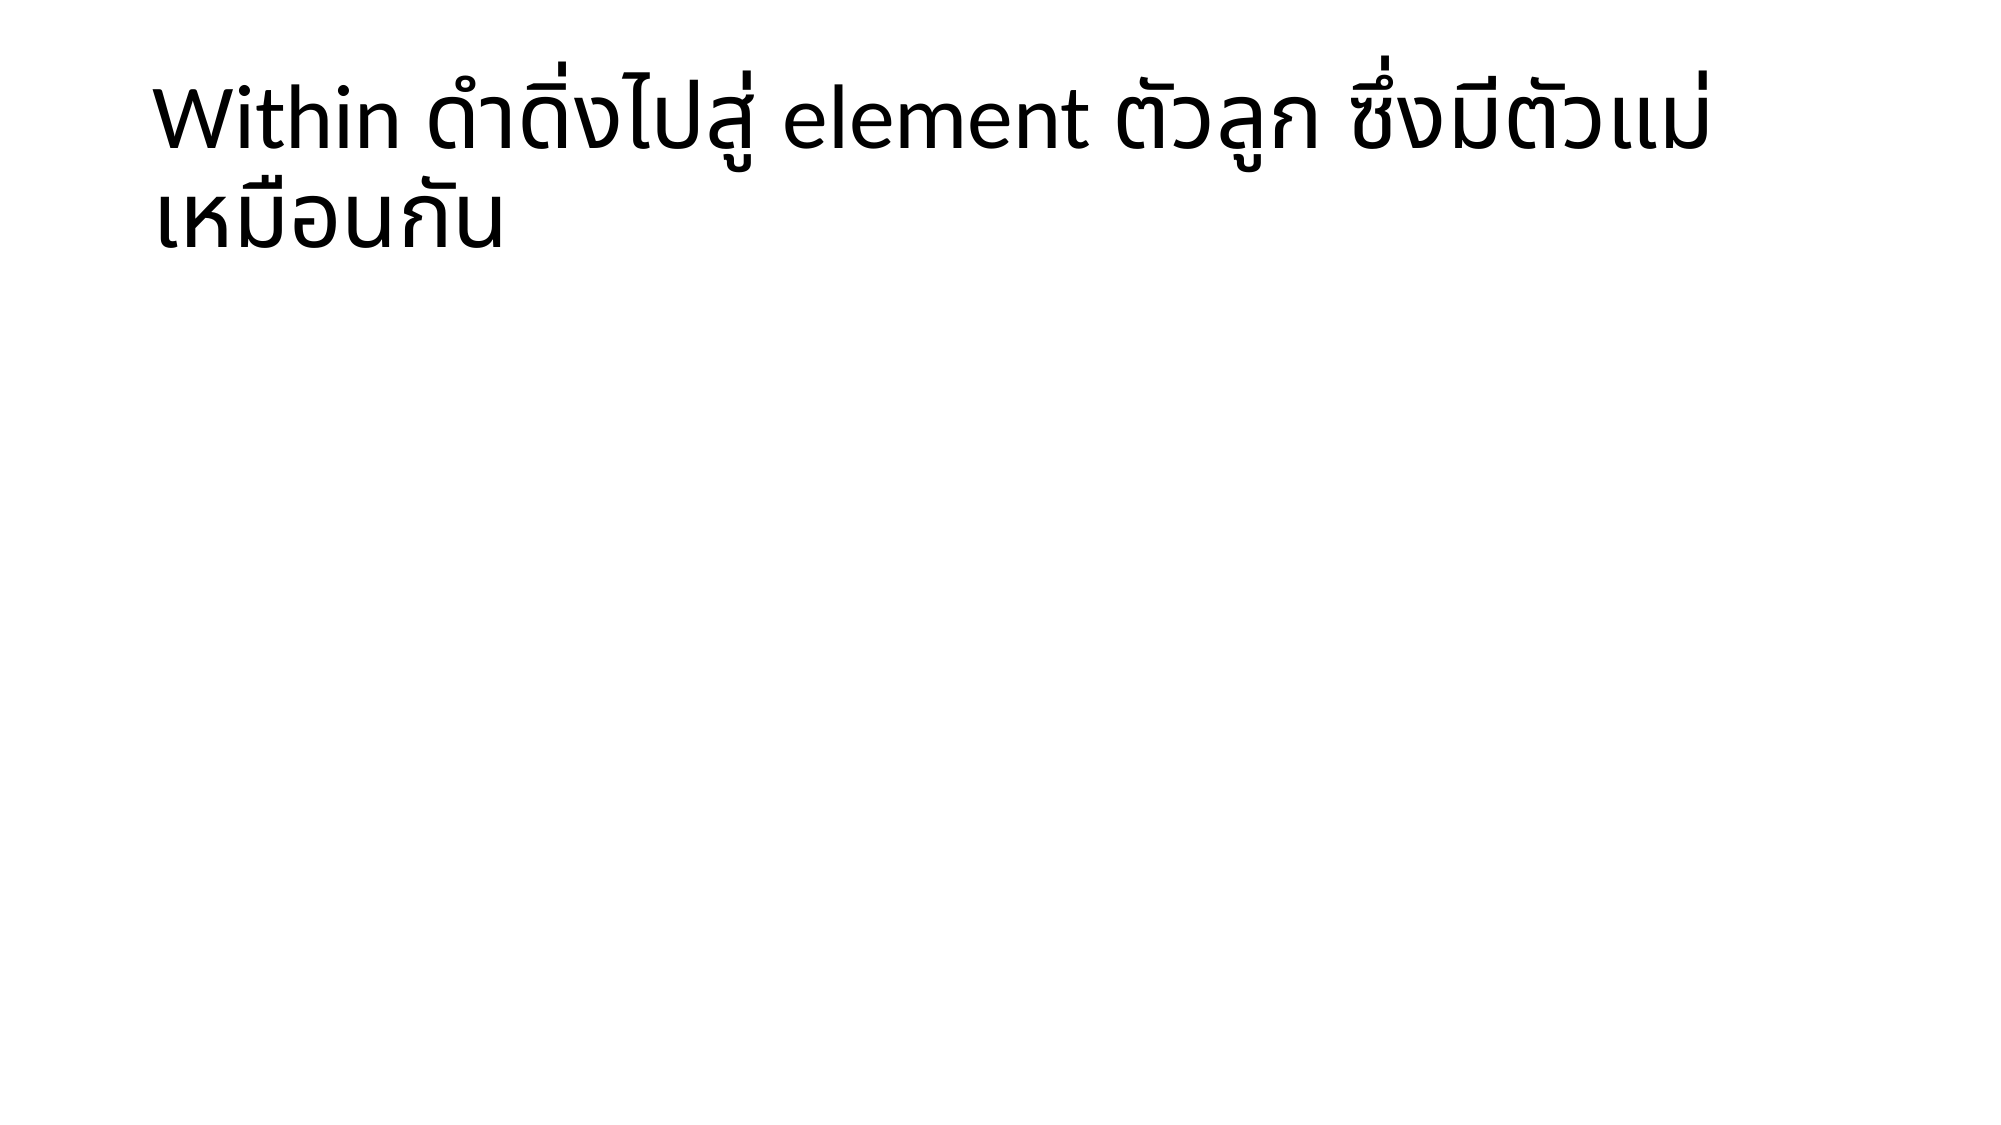

# Within ดำดิ่งไปสู่ element ตัวลูก ซึ่งมีตัวแม่เหมือนกัน